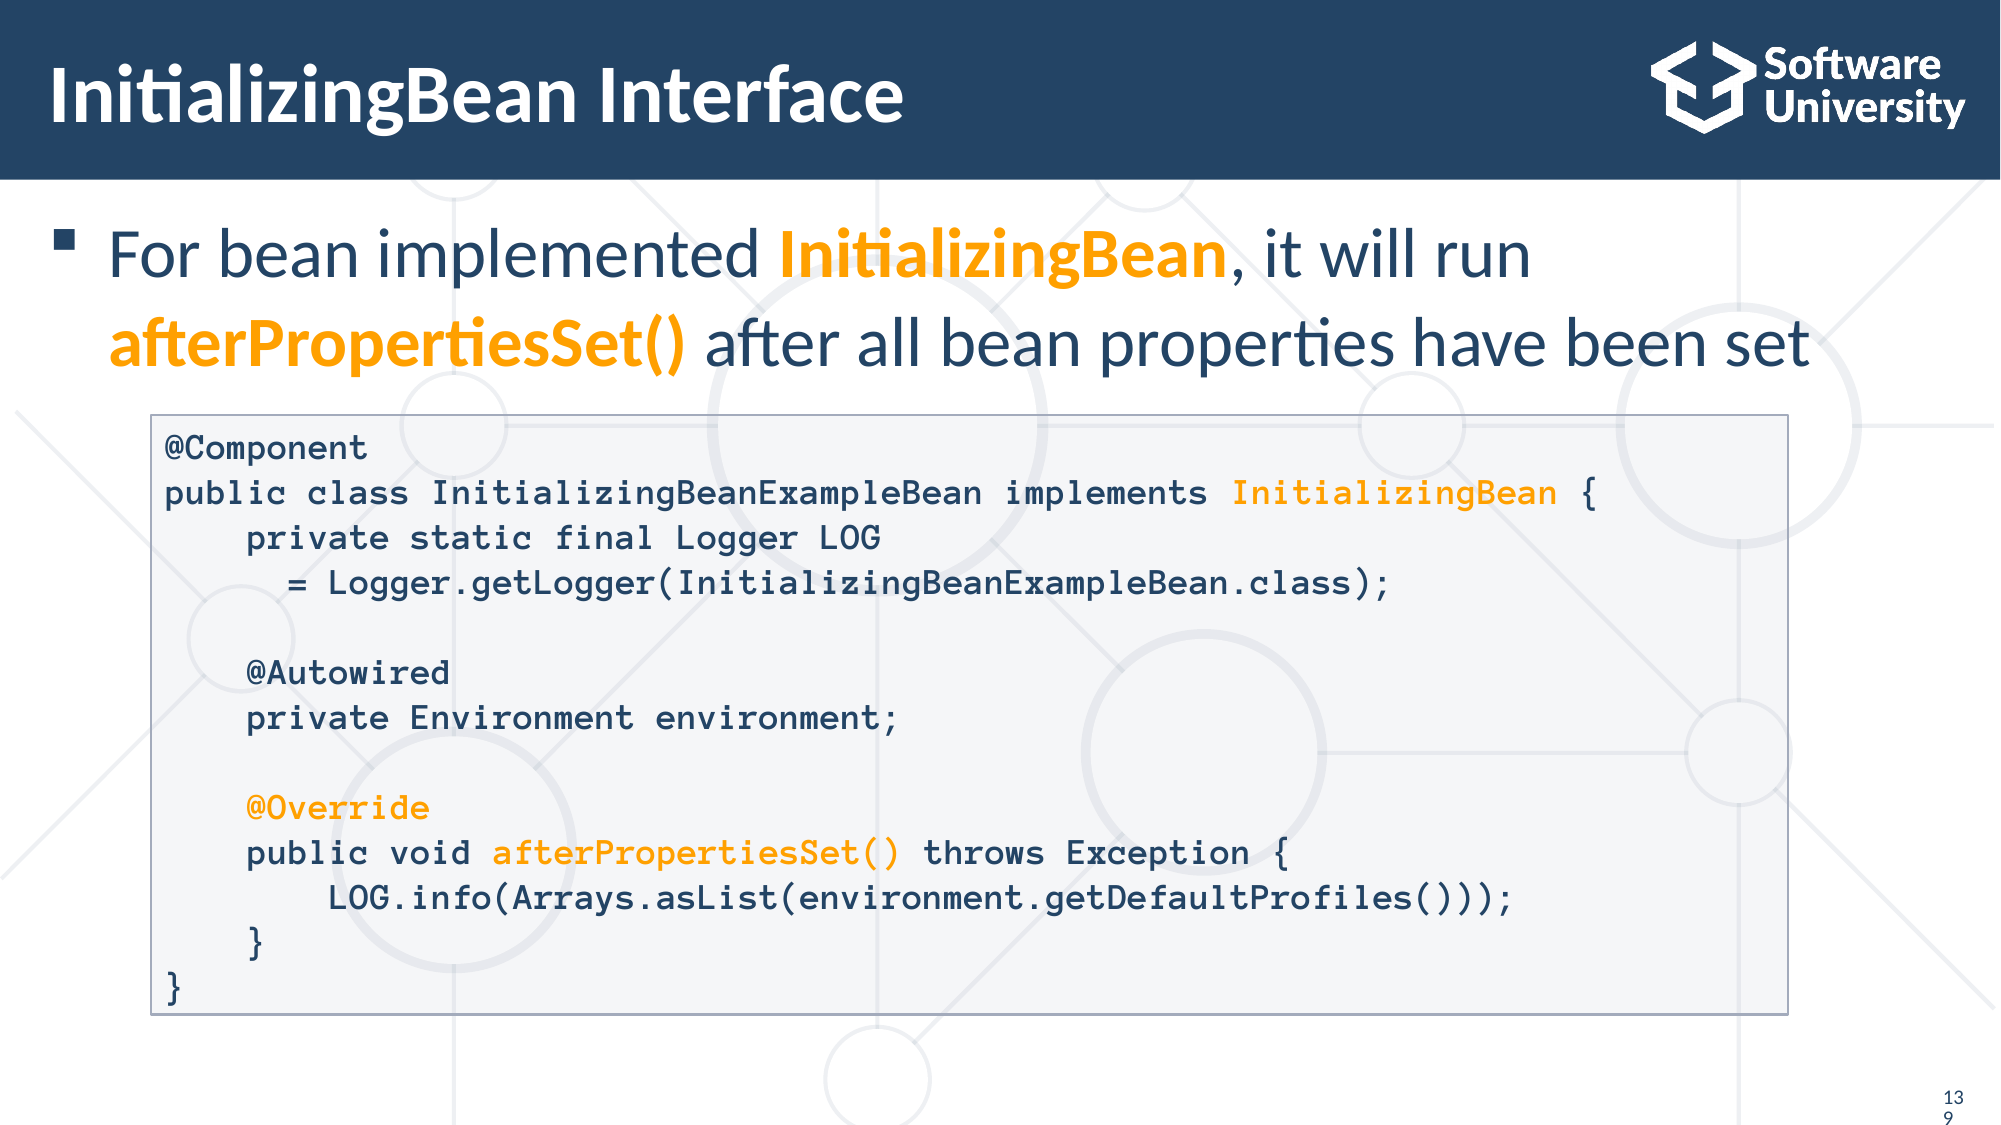

# InitializingBean Interface
For bean implemented InitializingBean, it will run afterPropertiesSet() after all bean properties have been set
@Component
public class InitializingBeanExampleBean implements InitializingBean {
    private static final Logger LOG
      = Logger.getLogger(InitializingBeanExampleBean.class);

    @Autowired
    private Environment environment;

    @Override
    public void afterPropertiesSet() throws Exception {
        LOG.info(Arrays.asList(environment.getDefaultProfiles()));
    }
}
139